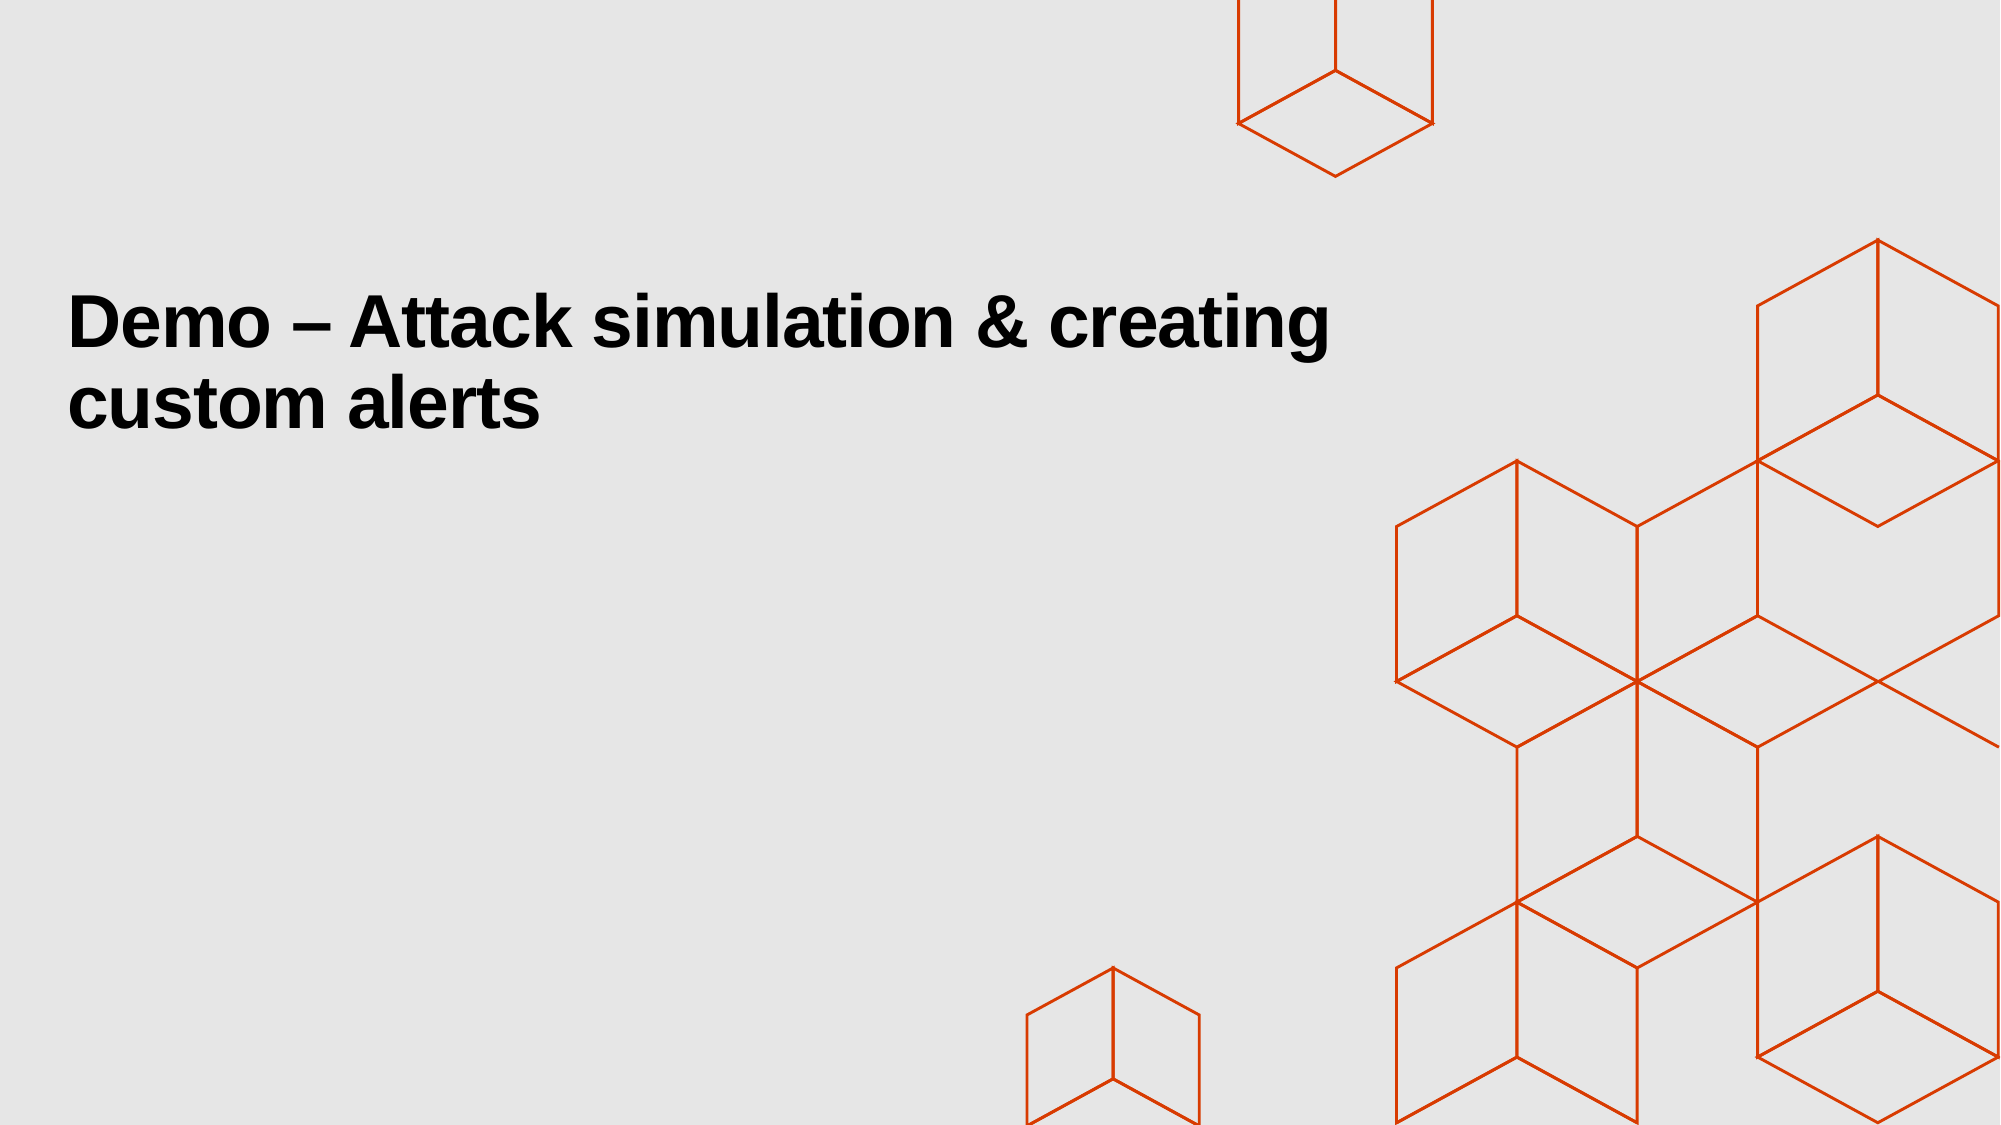

# Demo – Attack simulation & creating custom alerts